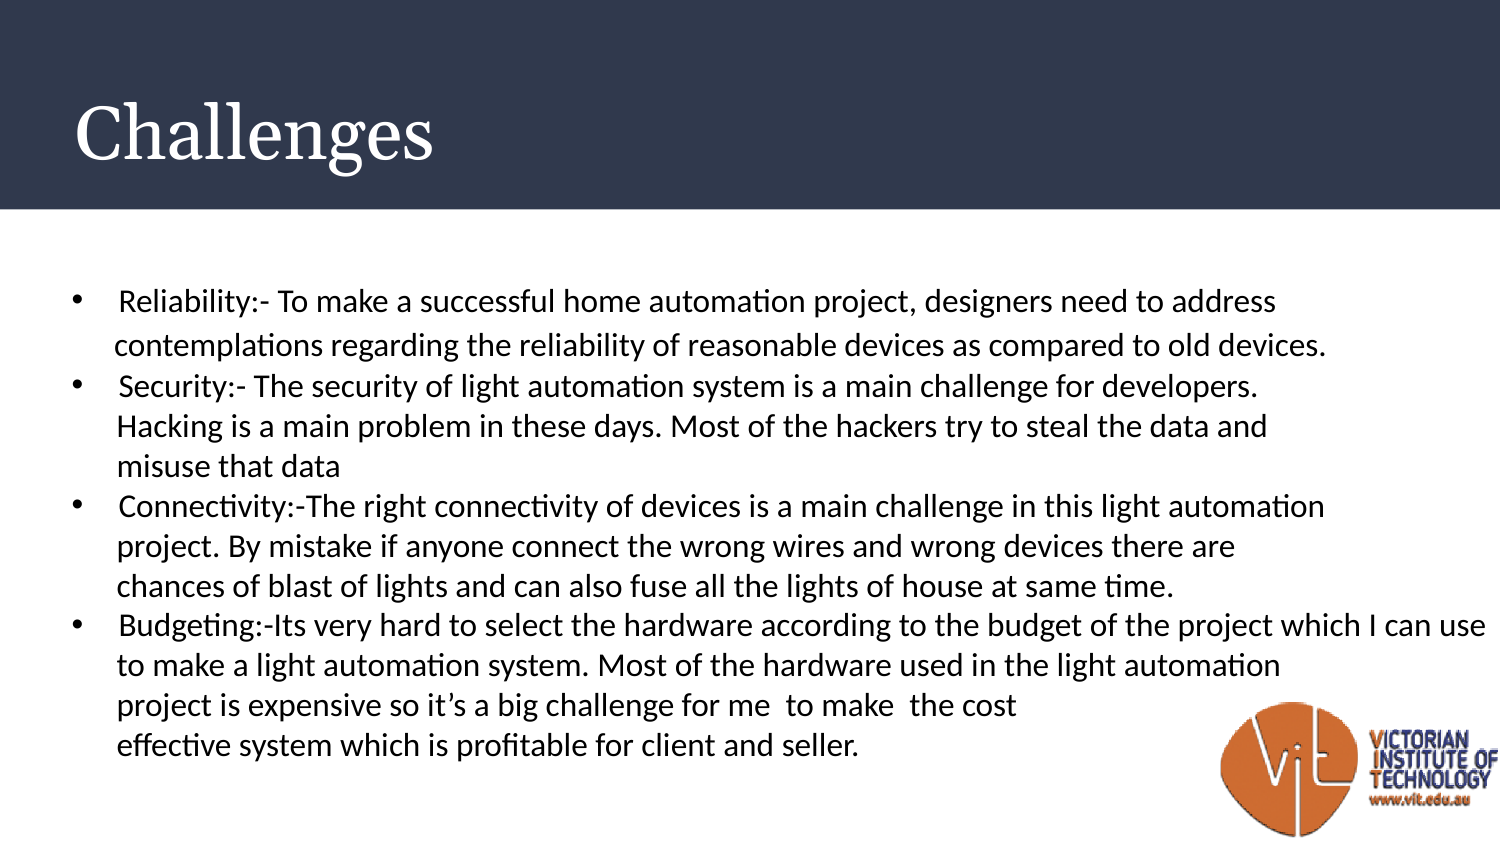

# Challenges
Reliability:- To make a successful home automation project, designers need to address
     contemplations regarding the reliability of reasonable devices as compared to old devices.
Security:- The security of light automation system is a main challenge for developers.
      Hacking is a main problem in these days. Most of the hackers try to steal the data and
      misuse that data
Connectivity:-The right connectivity of devices is a main challenge in this light automation
      project. By mistake if anyone connect the wrong wires and wrong devices there are
      chances of blast of lights and can also fuse all the lights of house at same time.
Budgeting:-Its very hard to select the hardware according to the budget of the project which I can use
      to make a light automation system. Most of the hardware used in the light automation
      project is expensive so it’s a big challenge for me  to make  the cost
      effective system which is profitable for client and seller.